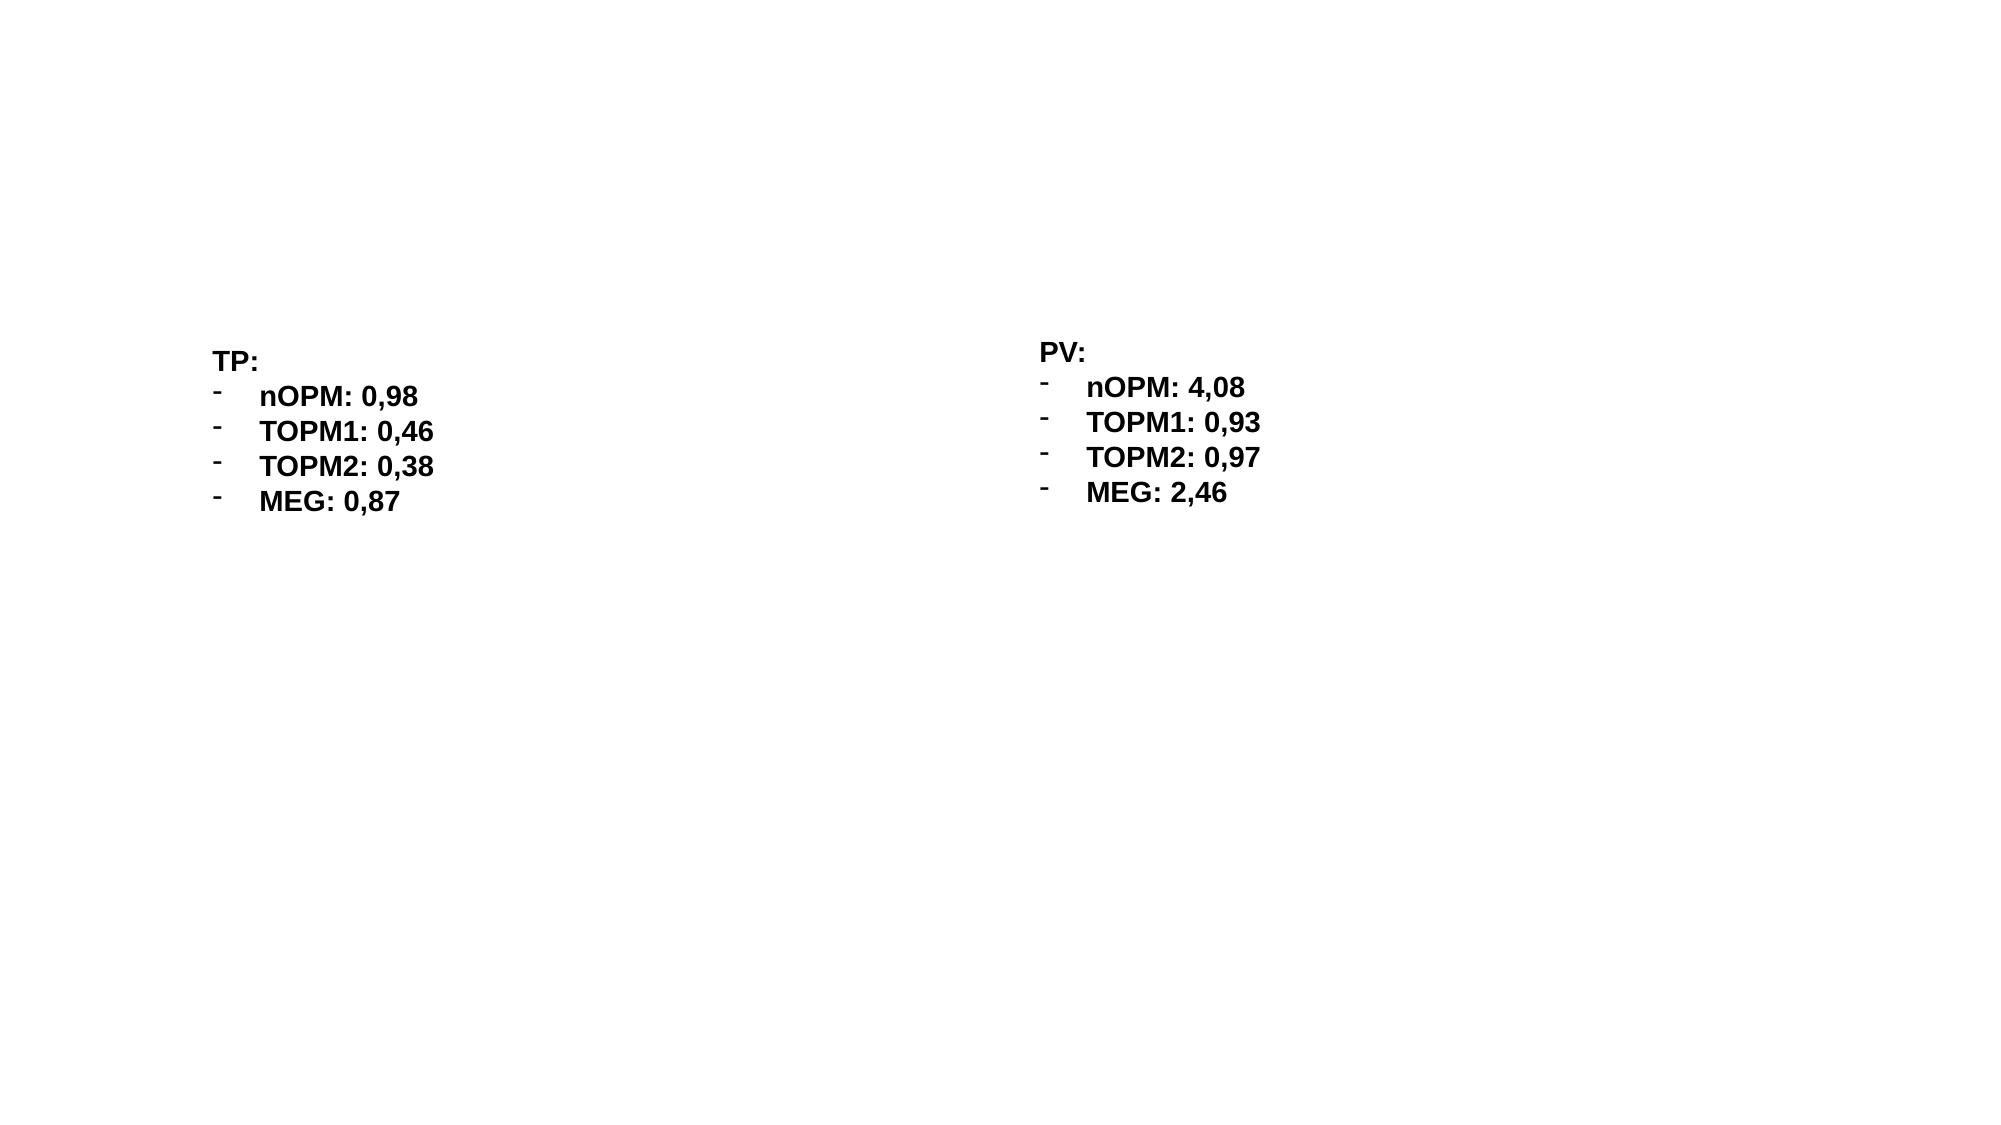

PV:
nOPM: 4,08
TOPM1: 0,93
TOPM2: 0,97
MEG: 2,46
TP:
nOPM: 0,98
TOPM1: 0,46
TOPM2: 0,38
MEG: 0,87